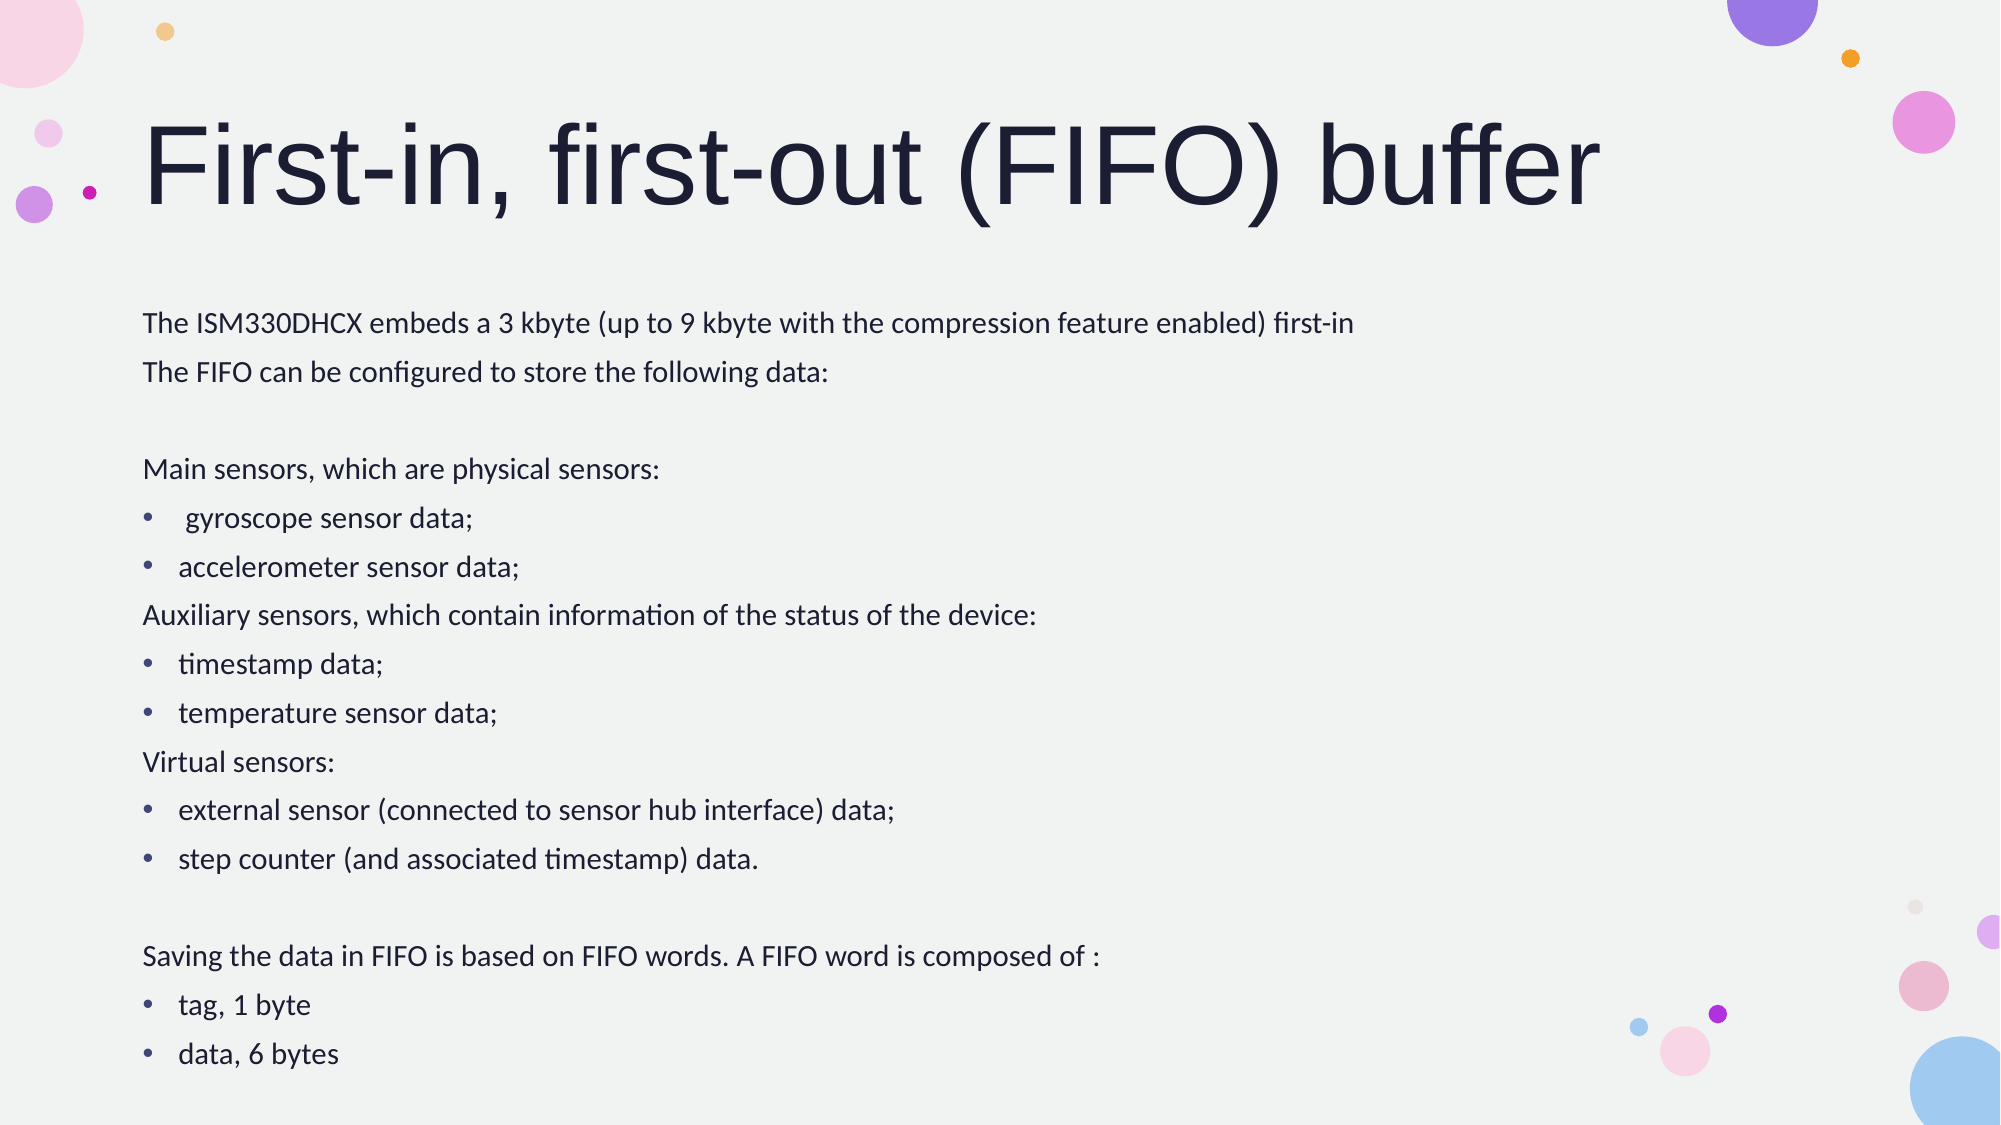

# First-in, first-out (FIFO) buffer
The ISM330DHCX embeds a 3 kbyte (up to 9 kbyte with the compression feature enabled) first-in
The FIFO can be configured to store the following data:

Main sensors, which are physical sensors:
 gyroscope sensor data;
accelerometer sensor data;
Auxiliary sensors, which contain information of the status of the device:
timestamp data;
temperature sensor data;
Virtual sensors:
external sensor (connected to sensor hub interface) data;
step counter (and associated timestamp) data.

Saving the data in FIFO is based on FIFO words. A FIFO word is composed of :
tag, 1 byte
data, 6 bytes